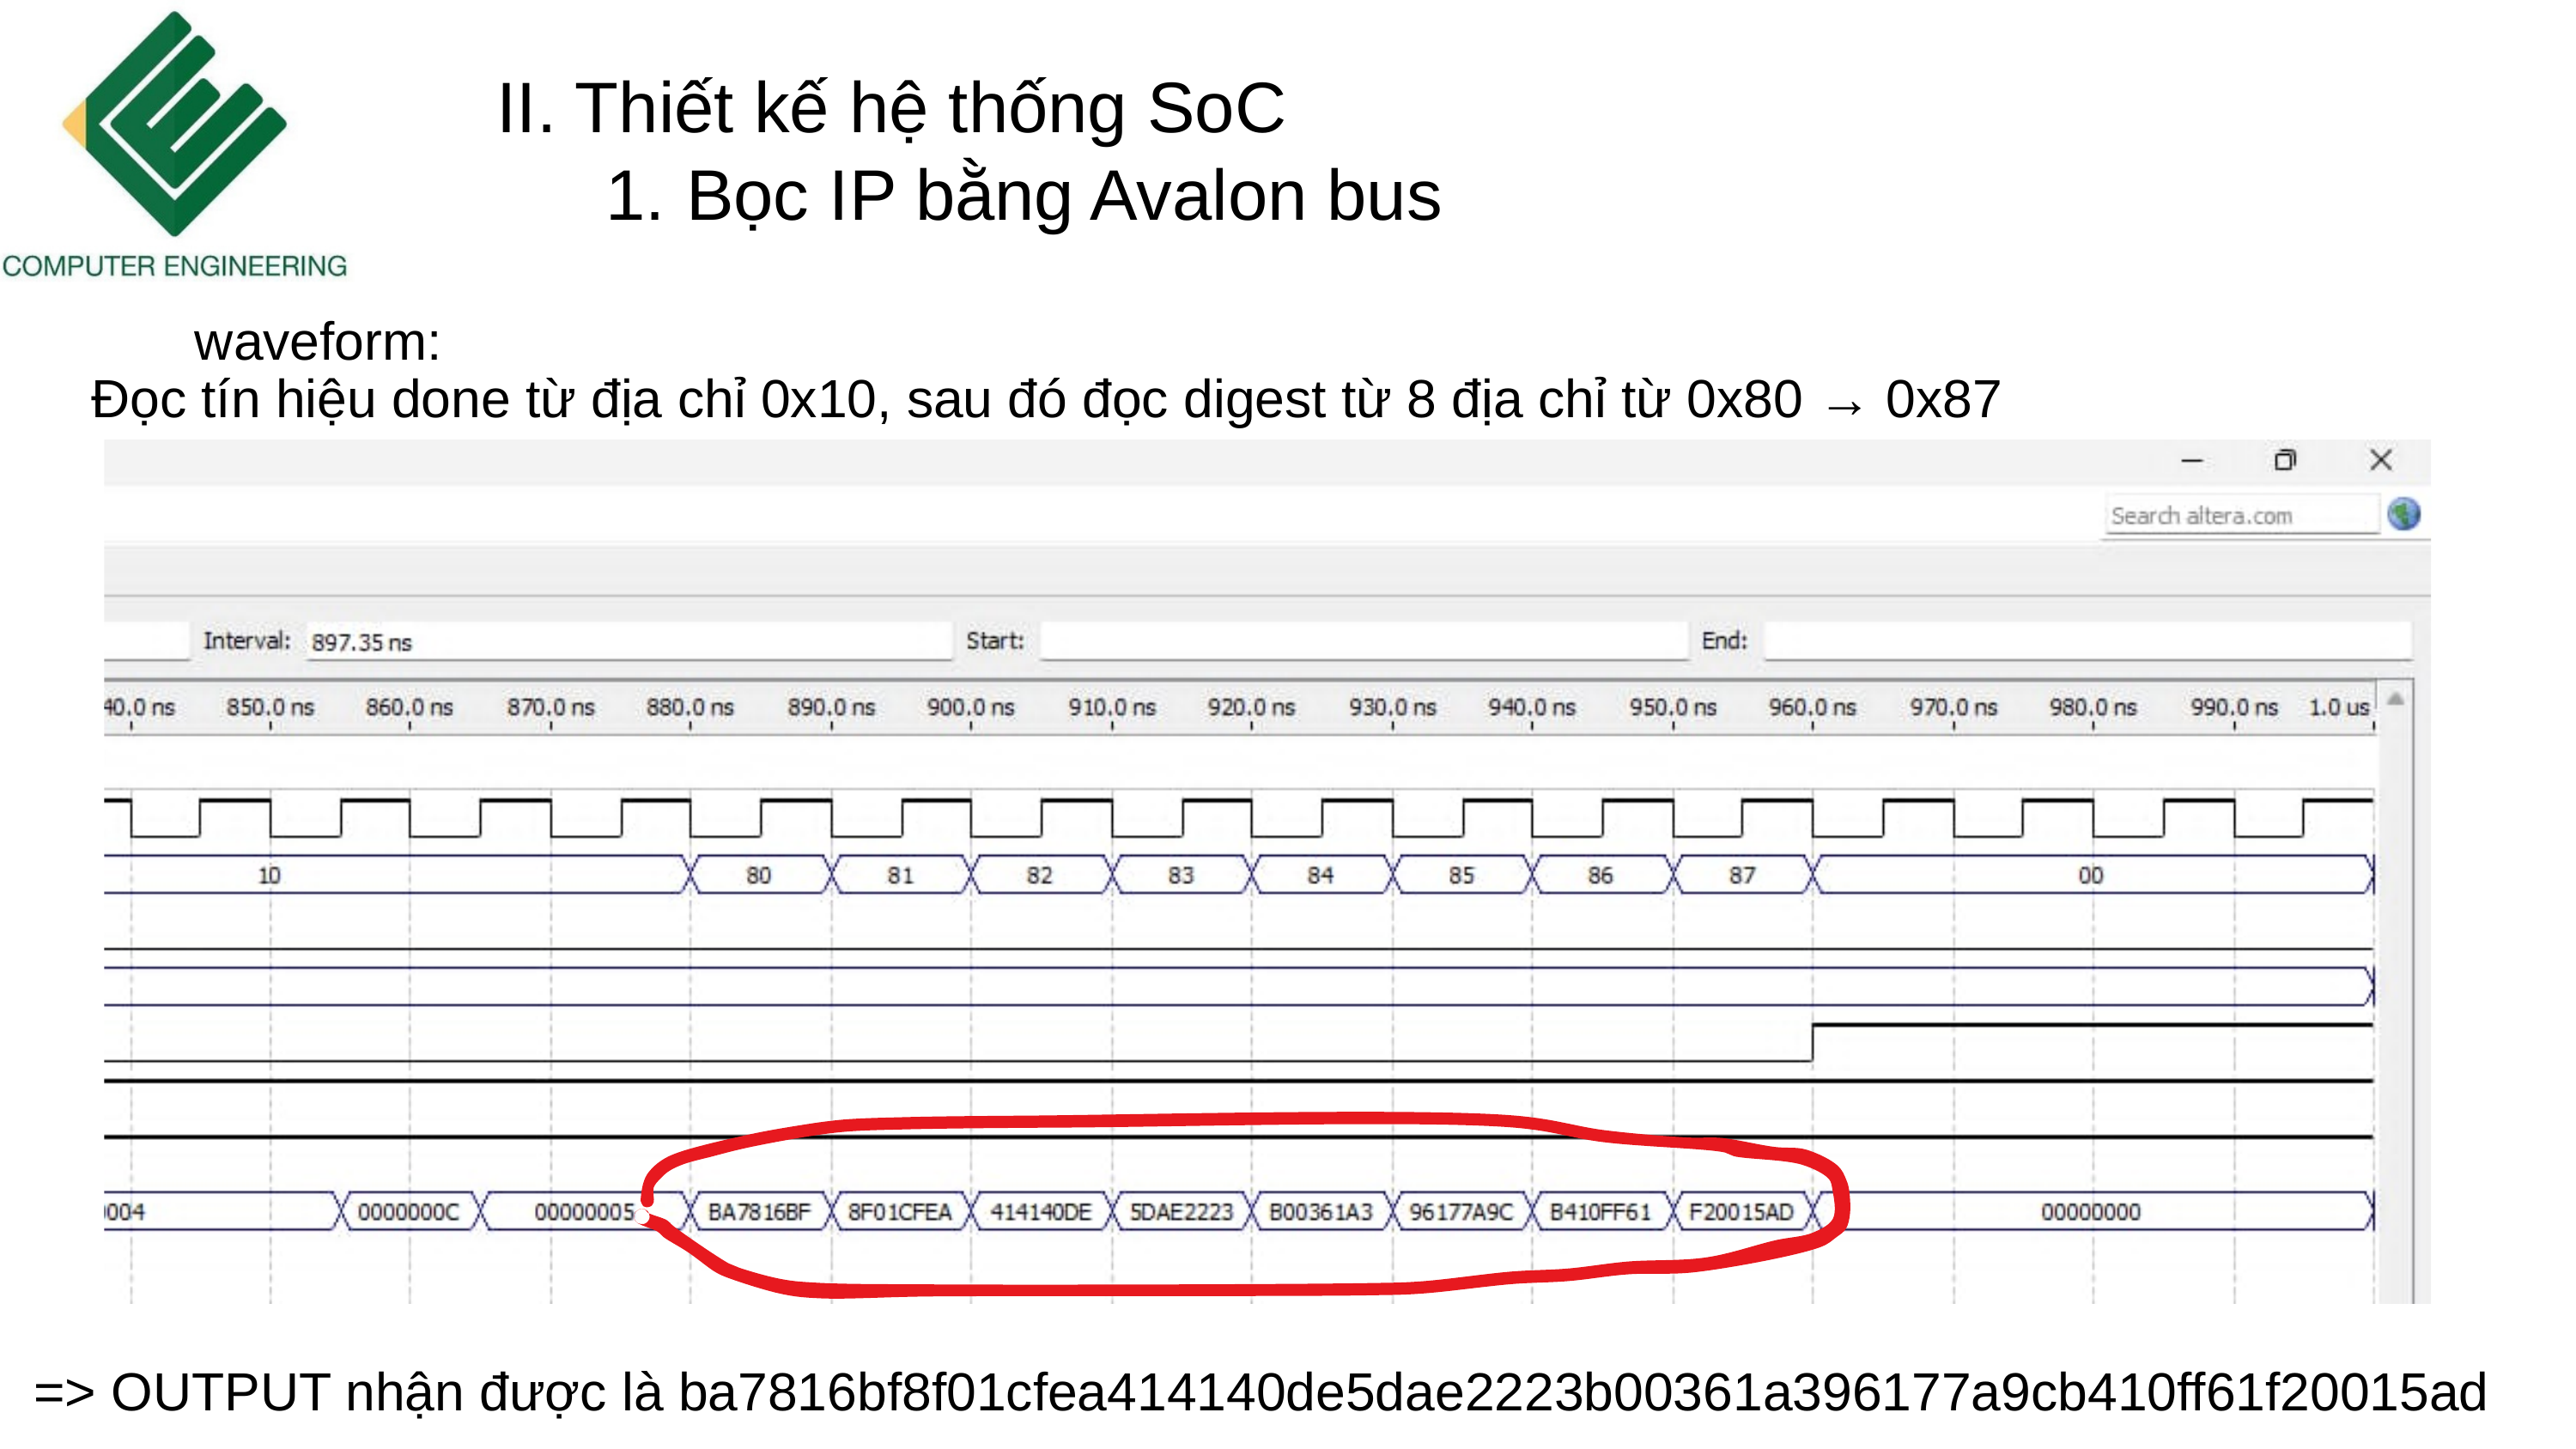

II. Thiết kế hệ thống SoC

 Bọc IP bằng Avalon bus

       waveform:
Đọc tín hiệu done từ địa chỉ 0x10, sau đó đọc digest từ 8 địa chỉ từ 0x80 → 0x87

=> OUTPUT nhận được là ba7816bf8f01cfea414140de5dae2223b00361a396177a9cb410ff61f20015ad